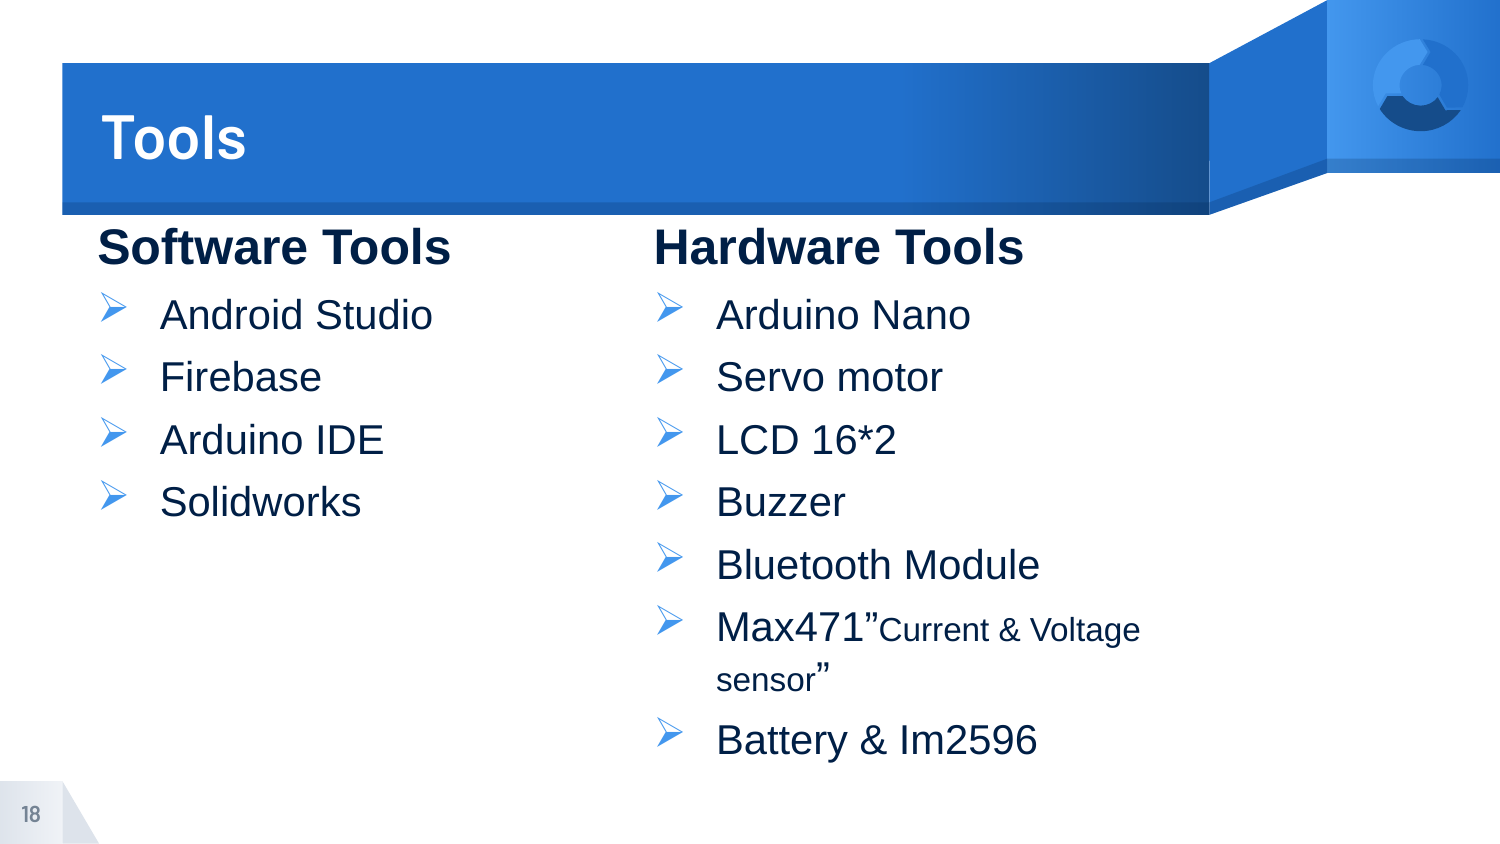

# Tools
Software Tools
Android Studio
Firebase
Arduino IDE
Solidworks
Hardware Tools
Arduino Nano
Servo motor
LCD 16*2
Buzzer
Bluetooth Module
Max471”Current & Voltage sensor”
Battery & Im2596
18